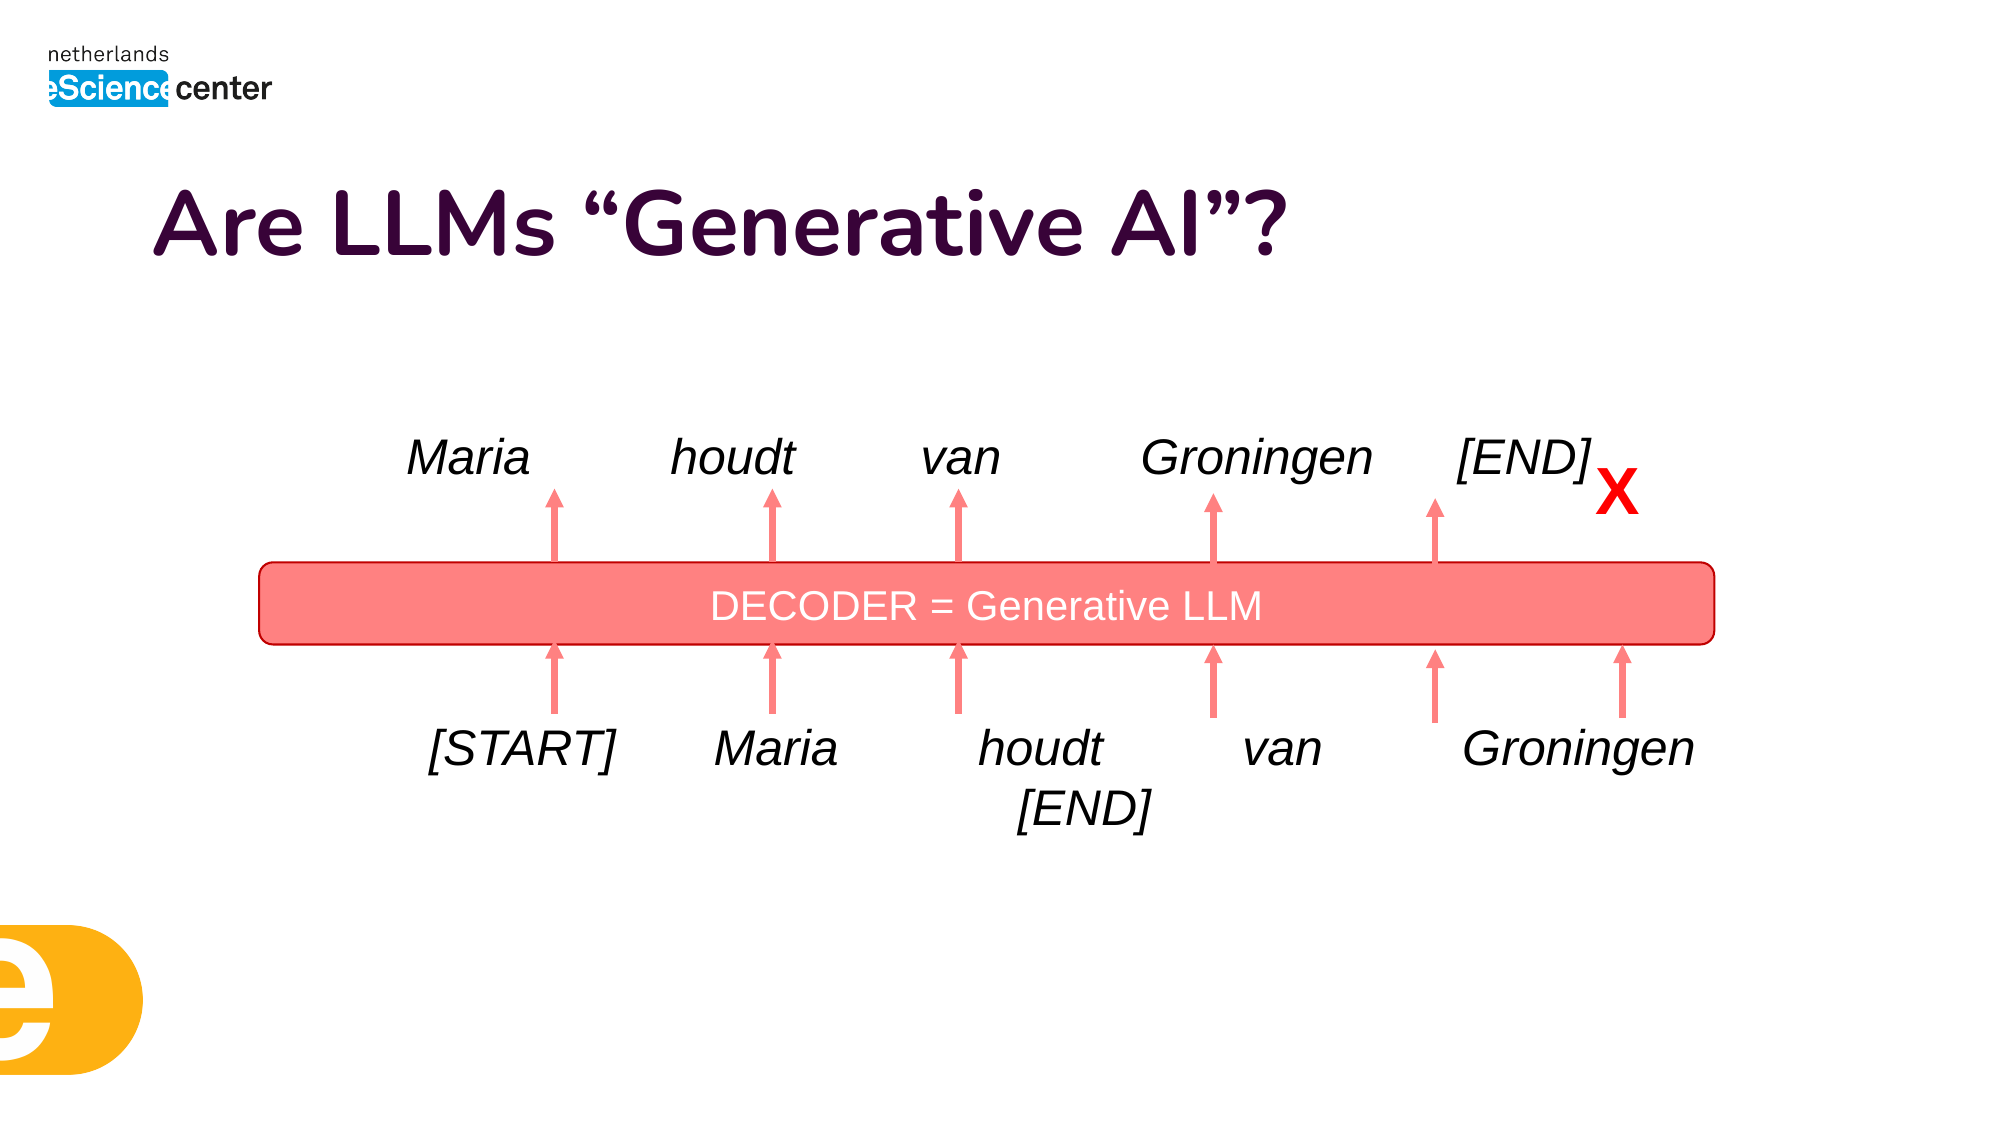

# Are LLMs “Generative AI”?
Maria          houdt         van          Groningen      [END]
X
DECODER = Generative LLM
[START]       Maria          houdt          van          Groningen    [END]